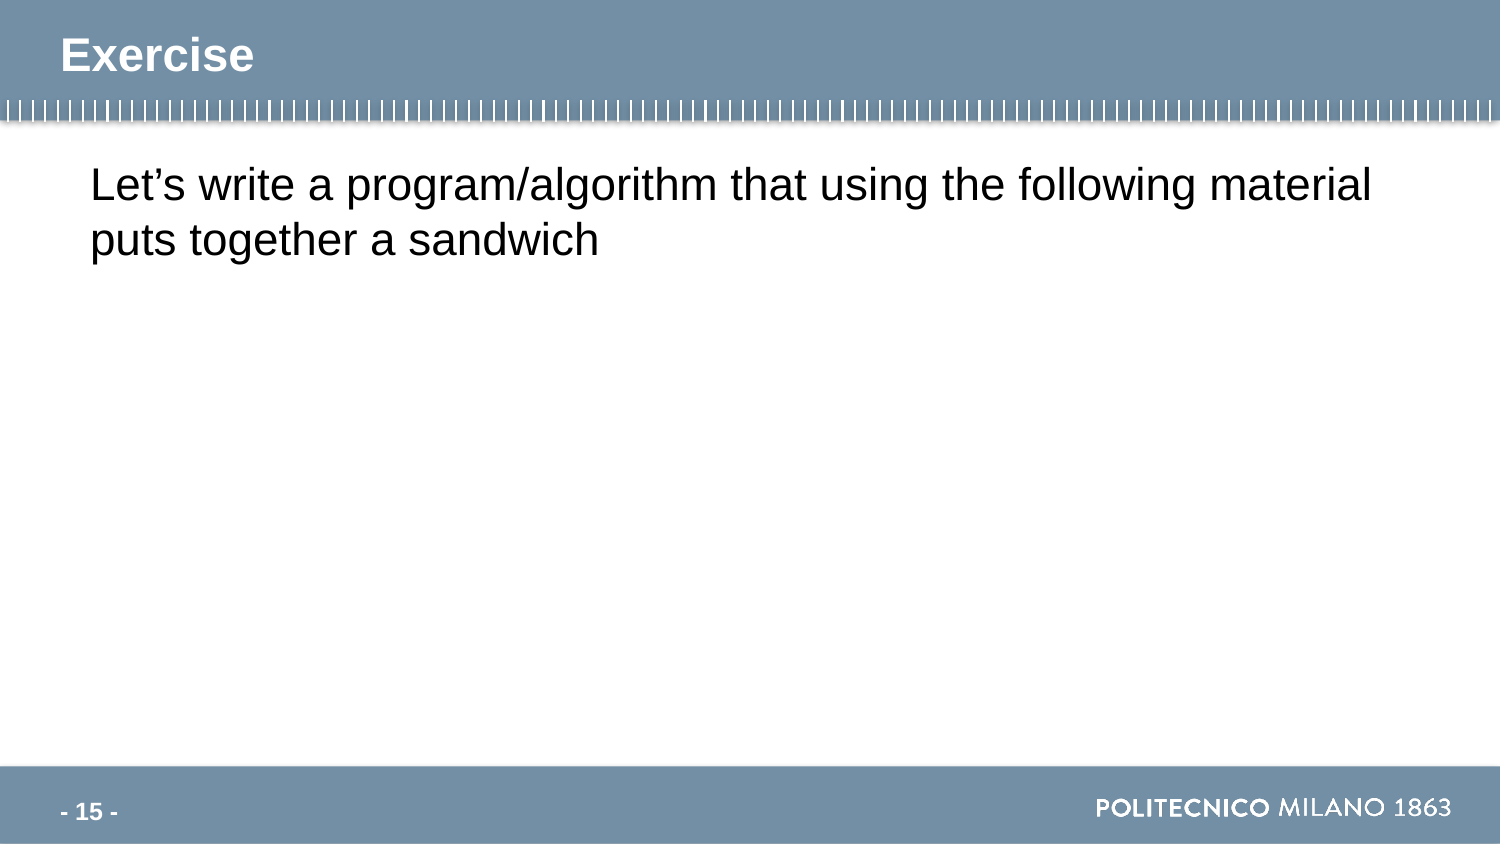

# Exercise
Let’s write a program/algorithm that using the following material puts together a sandwich
- 15 -